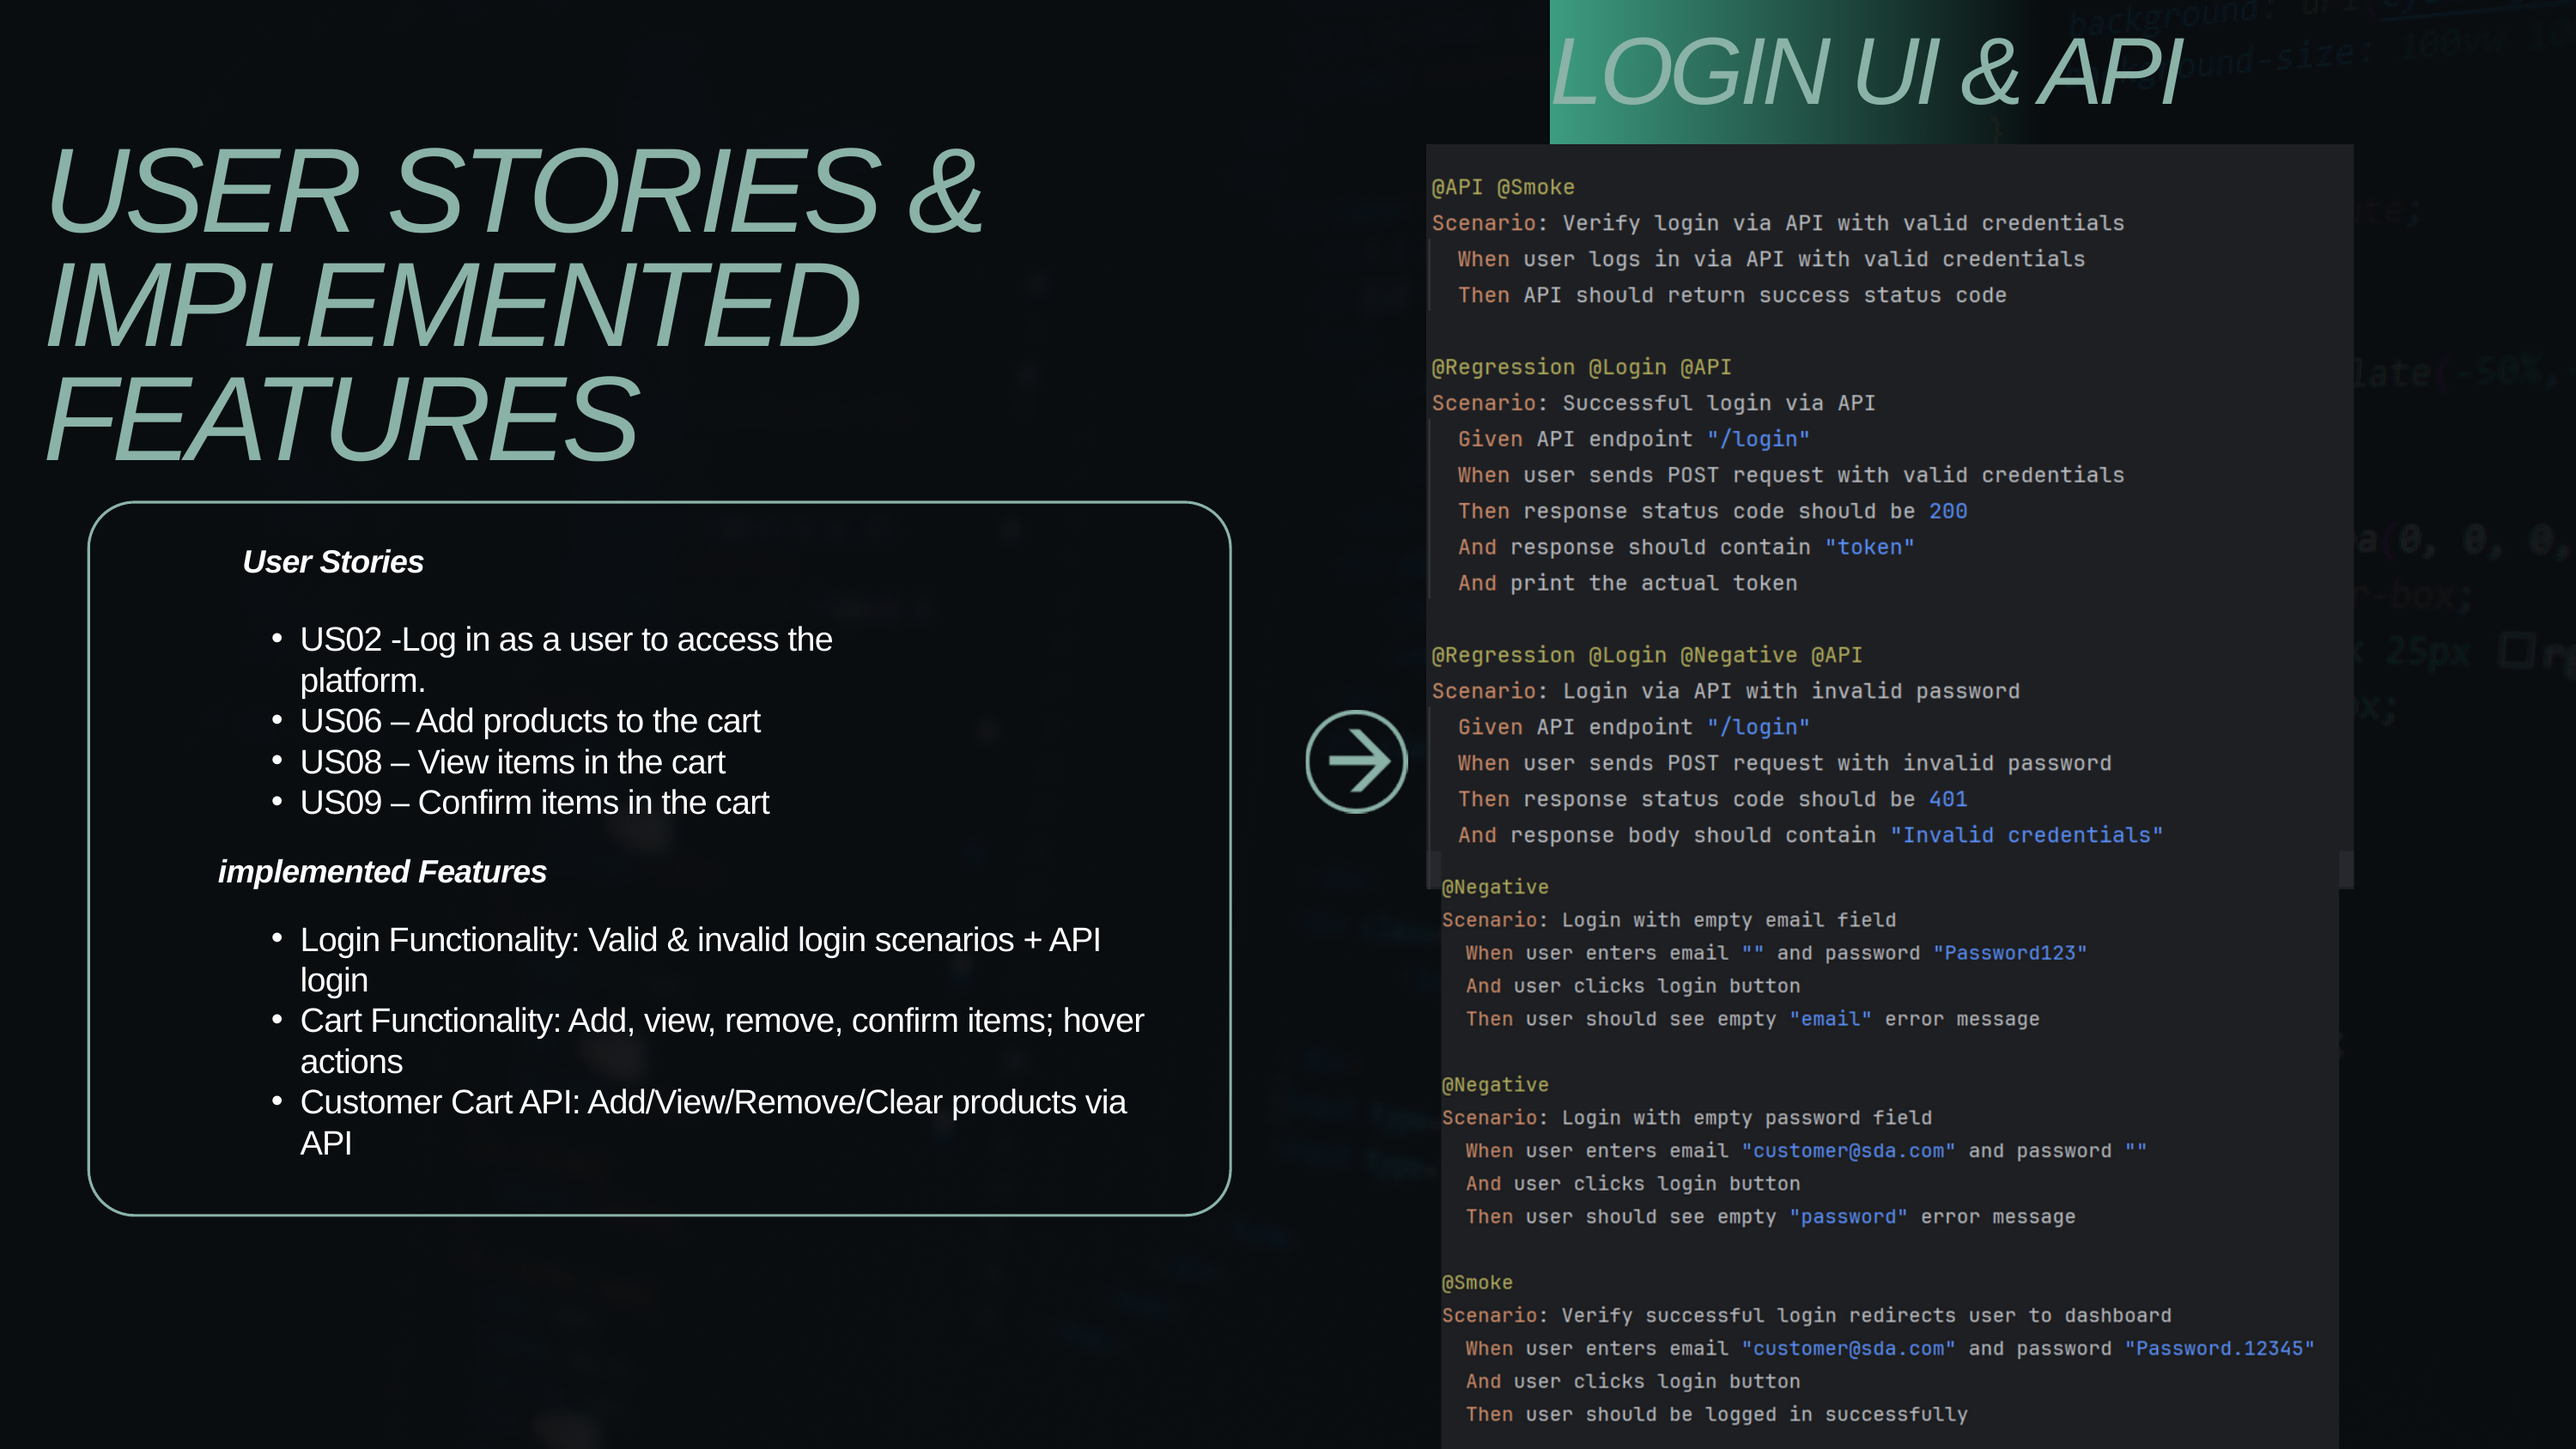

LOGIN UI & API
USER STORIES & IMPLEMENTED FEATURES

User Stories
US02 -Log in as a user to access the platform.
US06 – Add products to the cart
US08 – View items in the cart
US09 – Confirm items in the cart

implemented Features

Login Functionality: Valid & invalid login scenarios + API login
Cart Functionality: Add, view, remove, confirm items; hover actions
Customer Cart API: Add/View/Remove/Clear products via API